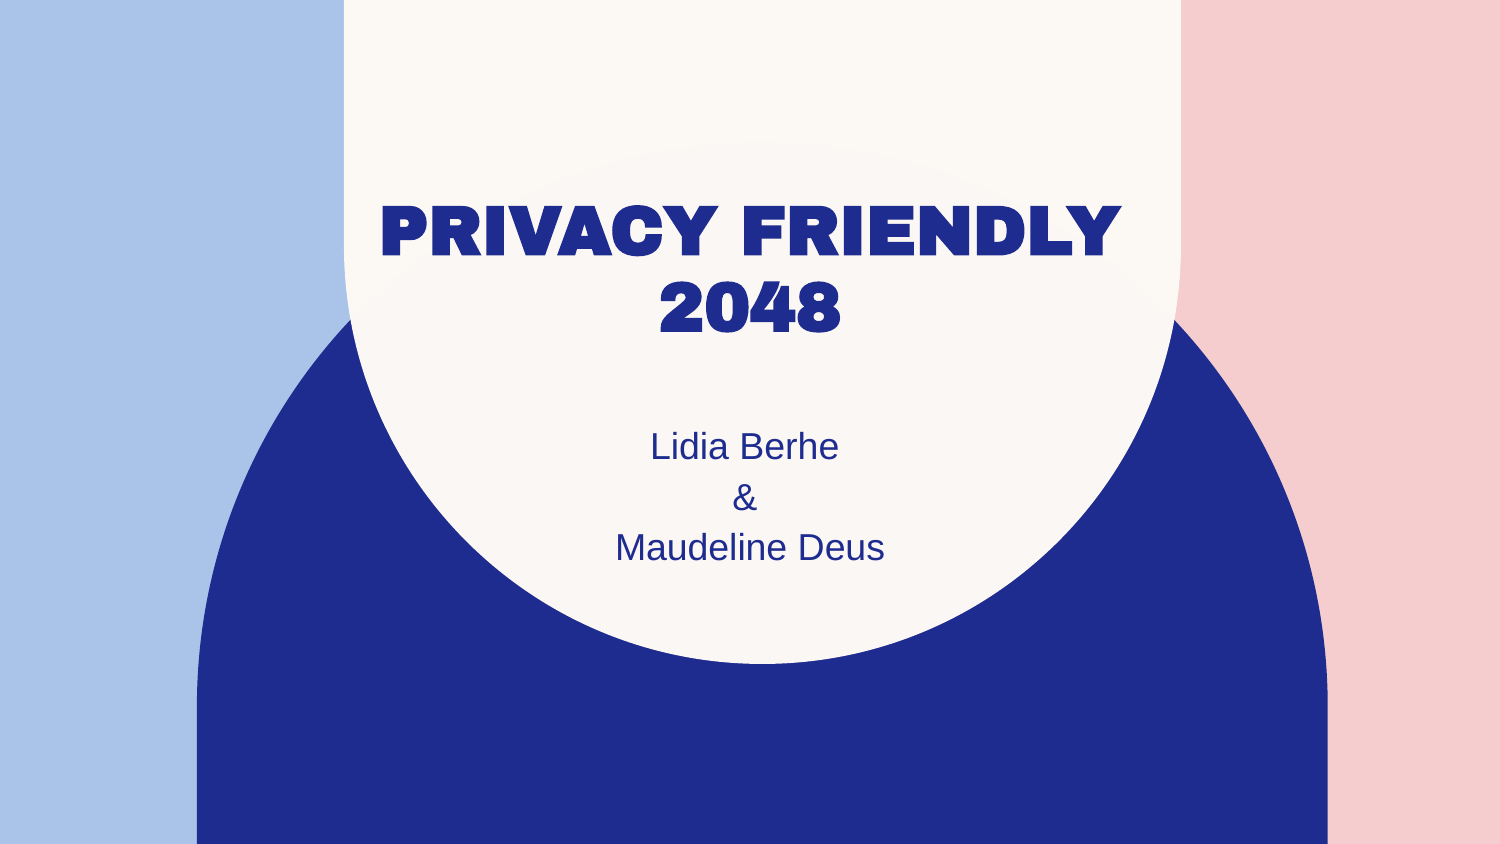

# Privacy Friendly 2048
Lidia Berhe
&
Maudeline Deus